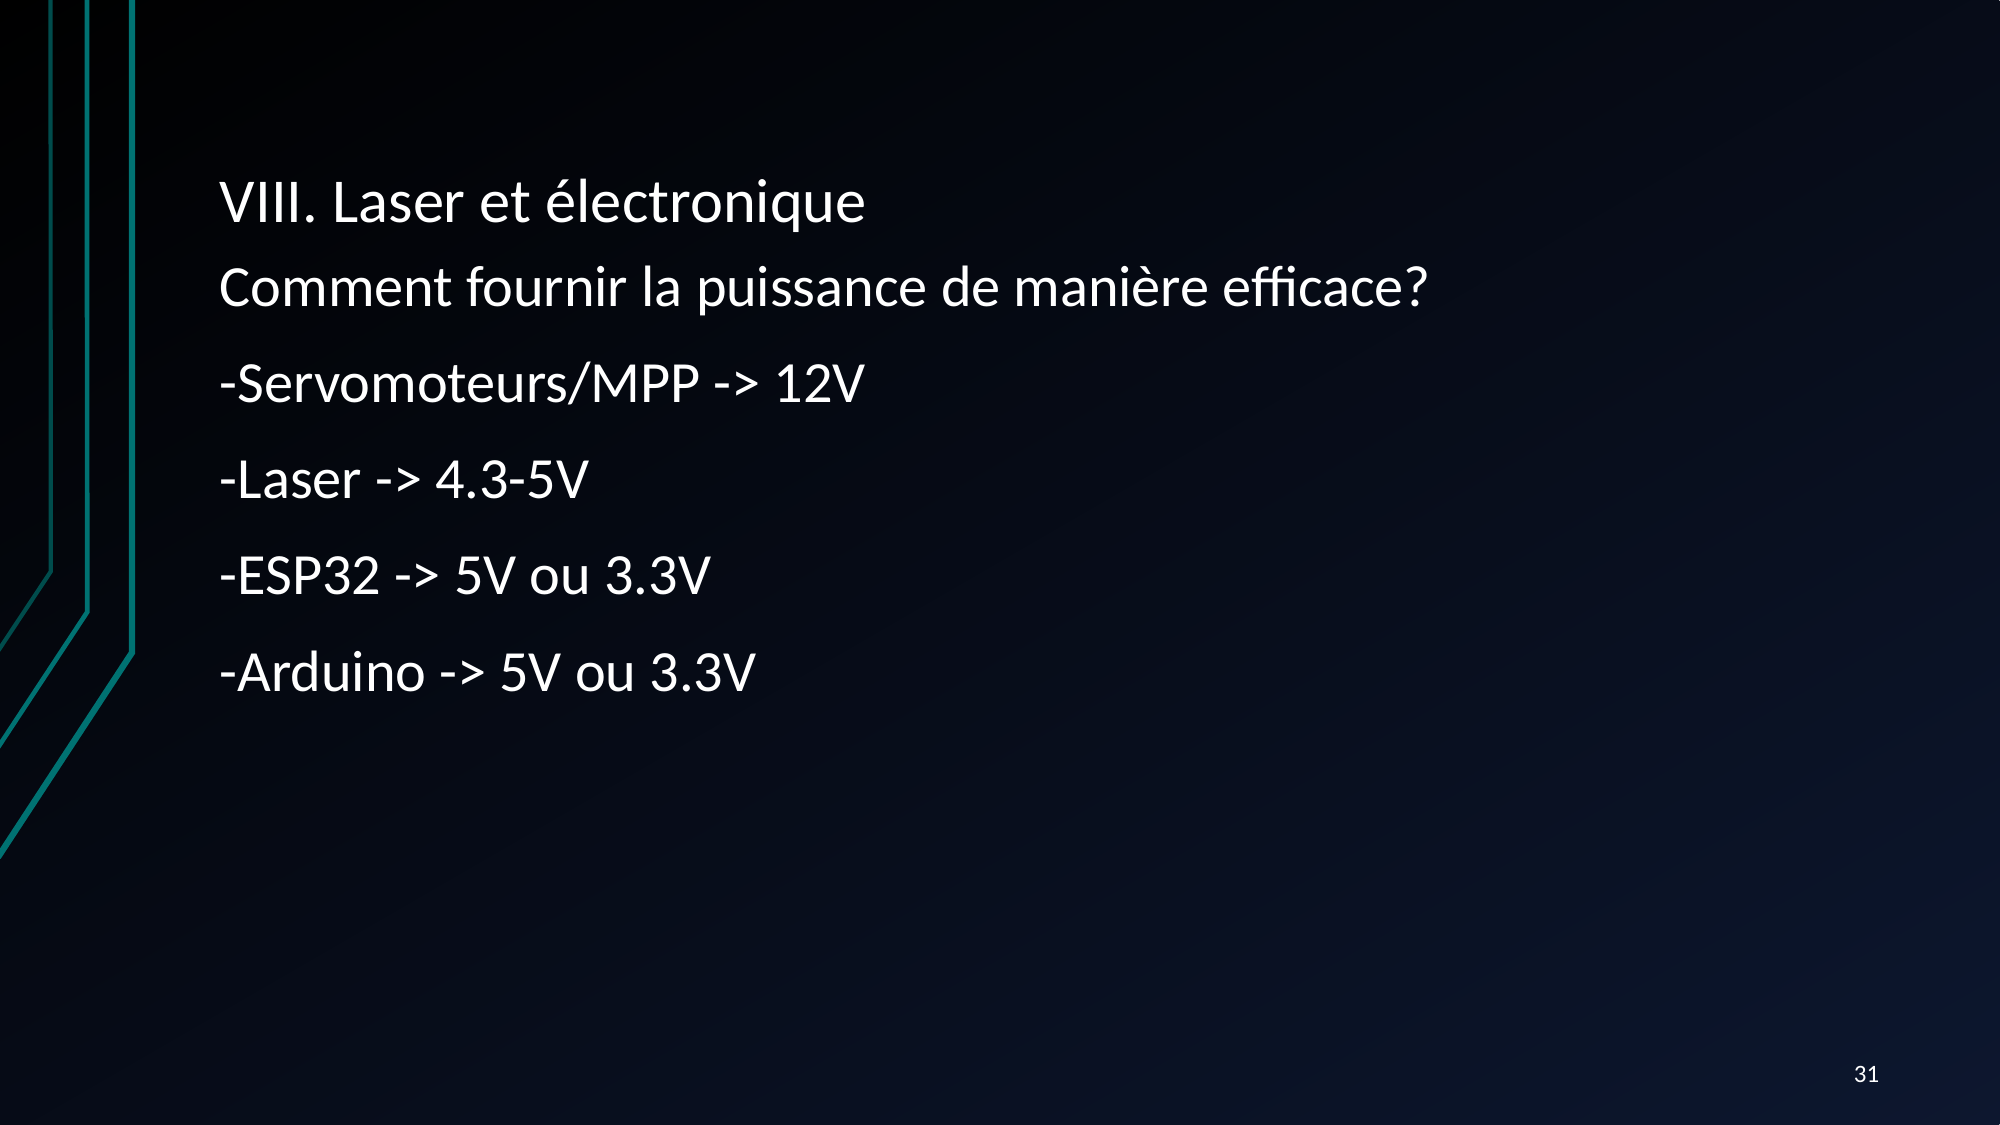

# VIII. Laser et électronique
Comment fournir la puissance de manière efficace?
-Servomoteurs/MPP -> 12V
-Laser -> 4.3-5V
-ESP32 -> 5V ou 3.3V
-Arduino -> 5V ou 3.3V
31